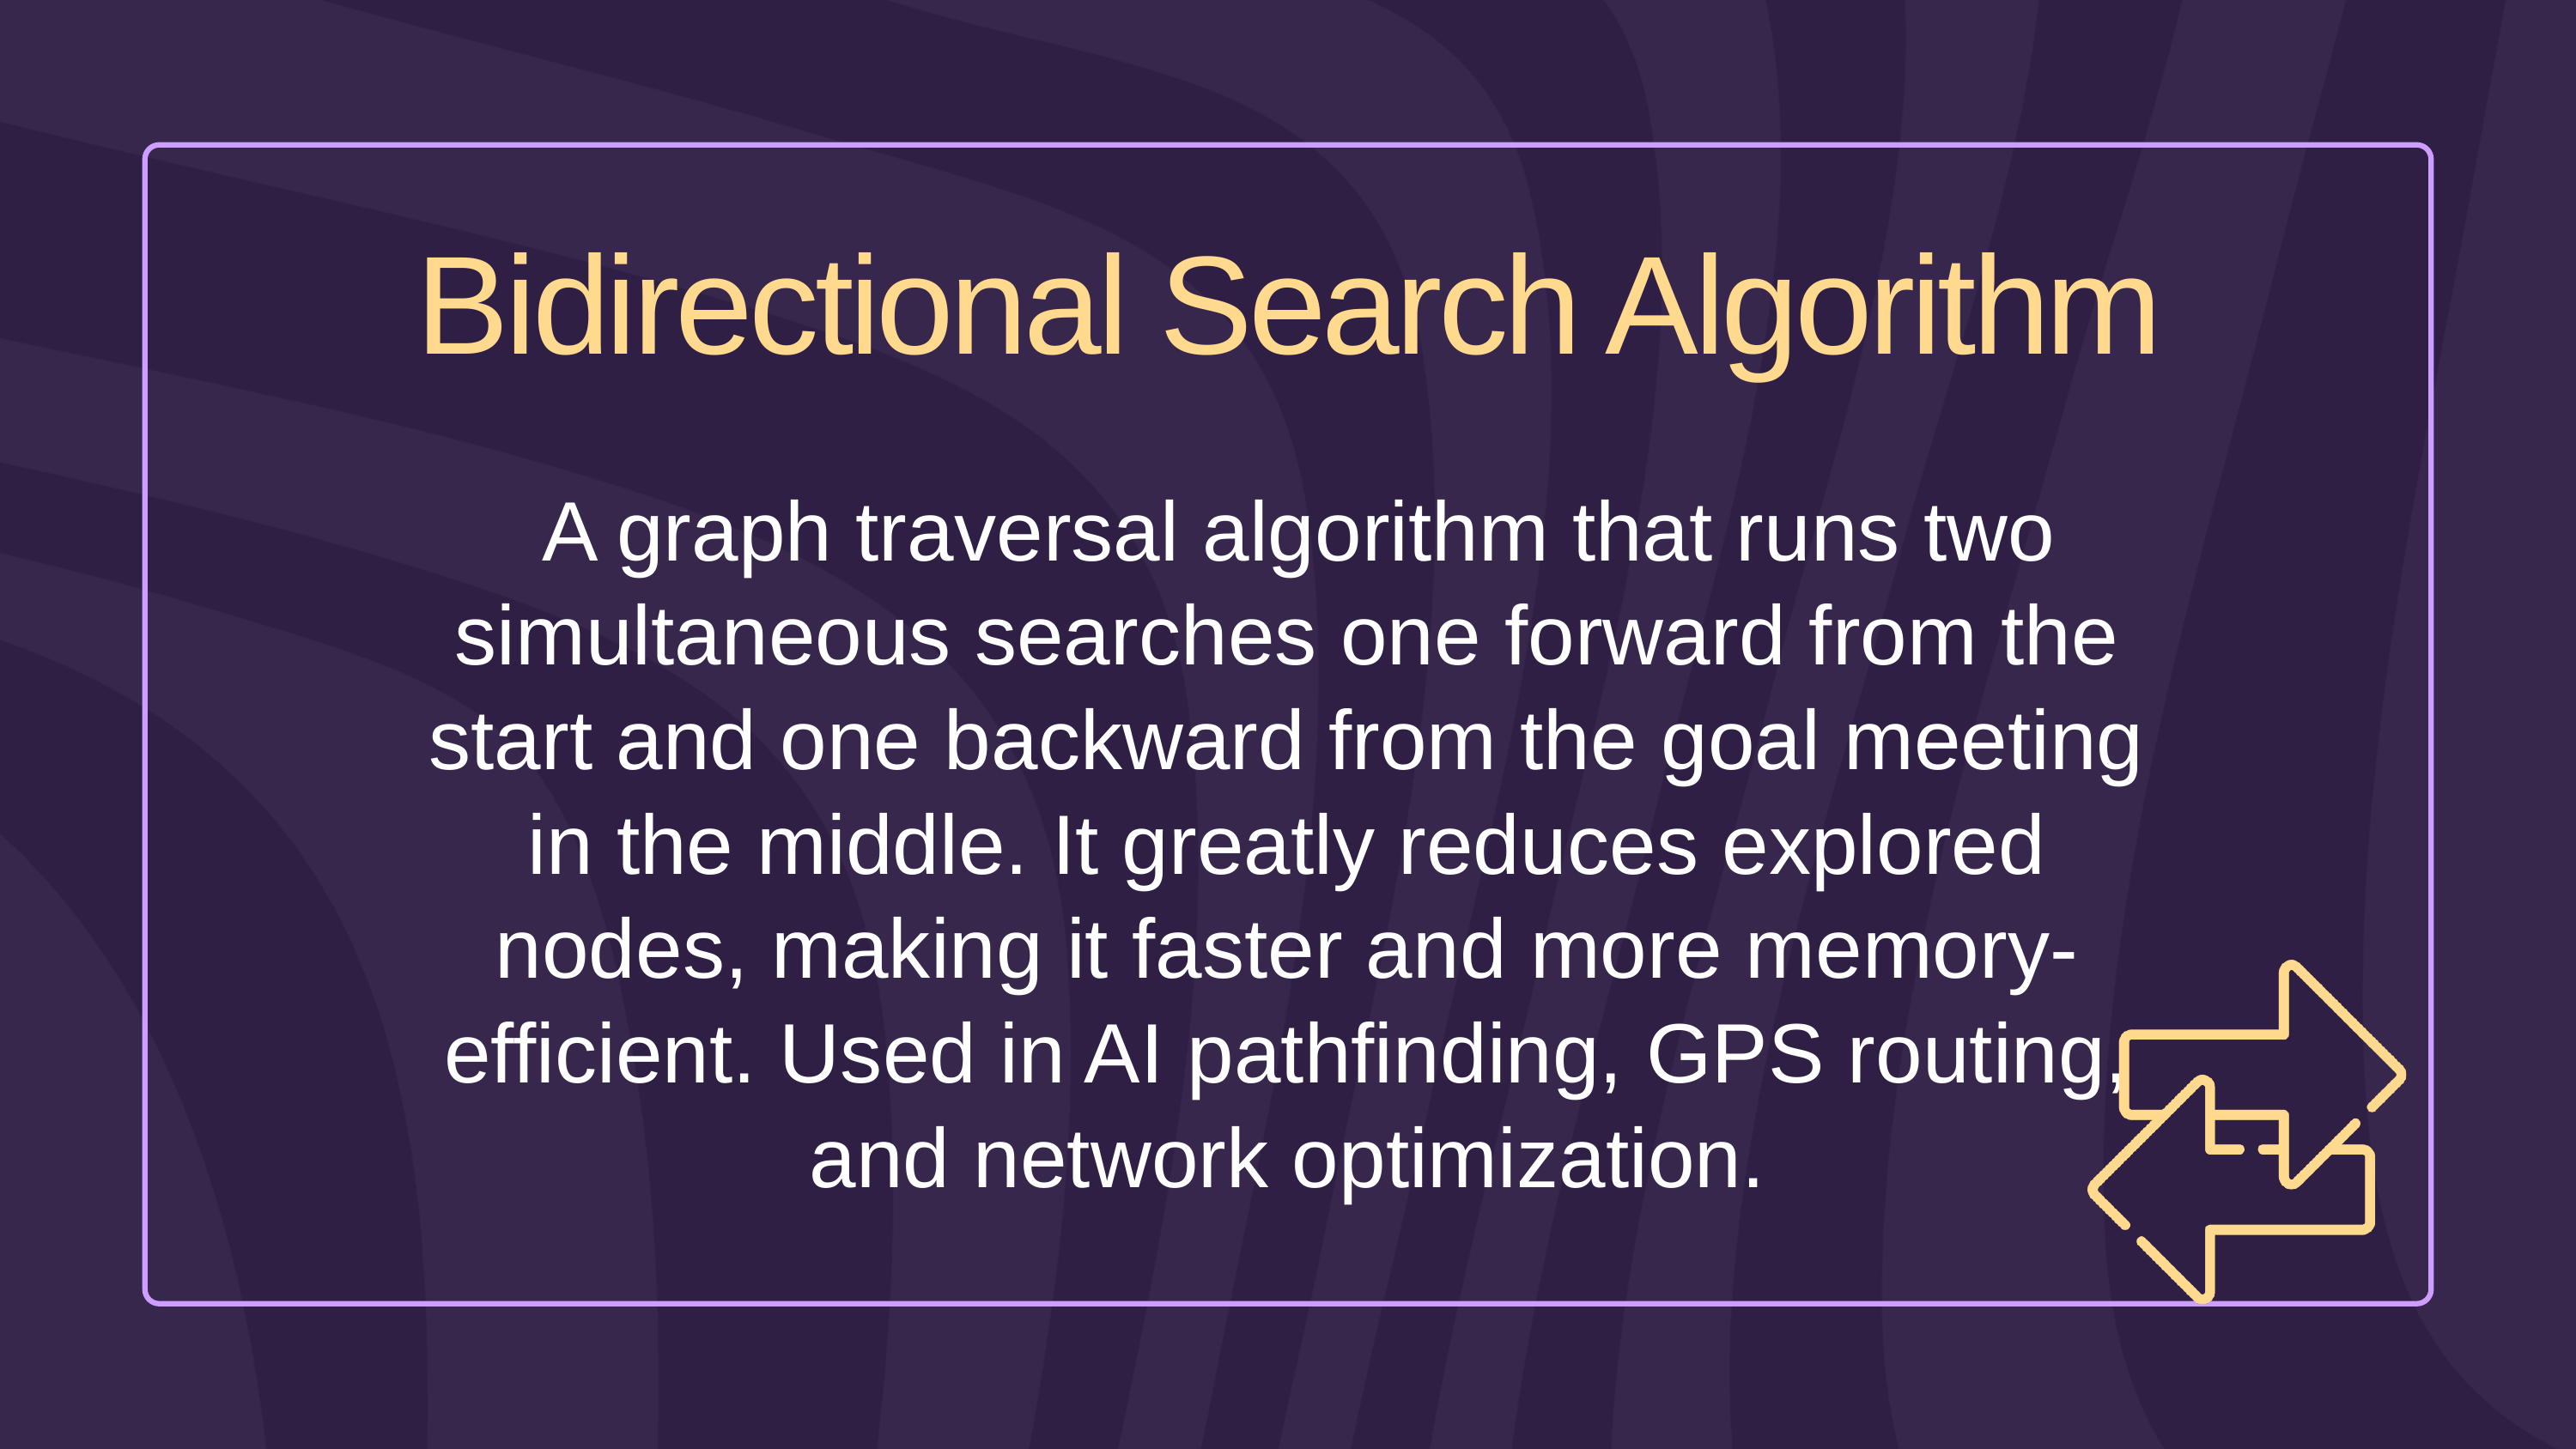

Bidirectional Search Algorithm

 A graph traversal algorithm that runs two simultaneous searches one forward from the start and one backward from the goal meeting in the middle. It greatly reduces explored nodes, making it faster and more memory-efficient. Used in AI pathfinding, GPS routing, and network optimization.